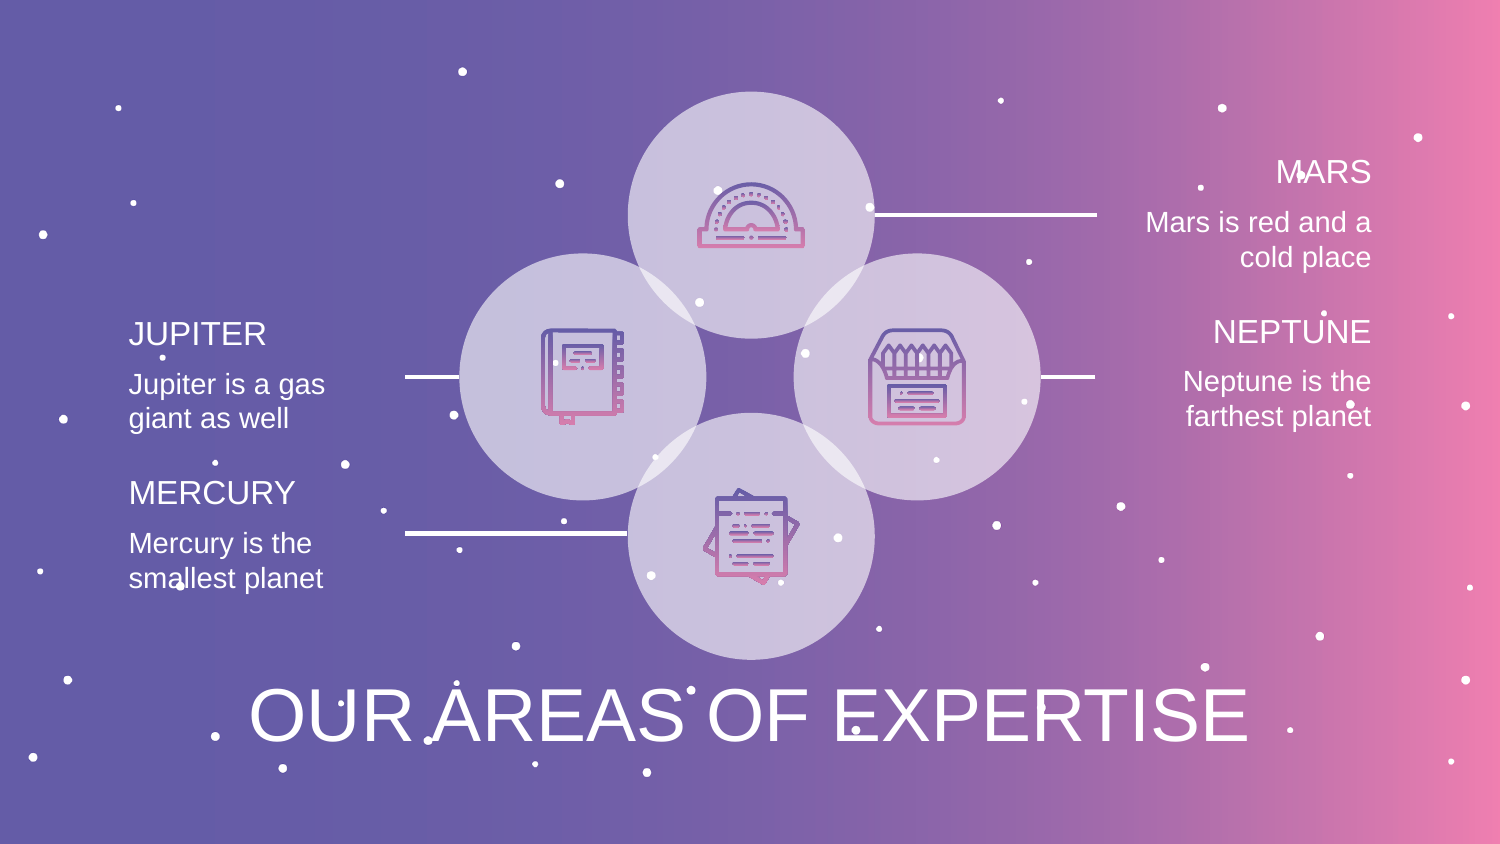

MARS
Mars is red and a cold place

NEPTUNE
JUPITER
Neptune is the farthest planet
Jupiter is a gas giant as well

MERCURY
Mercury is the smallest planet
# OUR AREAS OF EXPERTISE